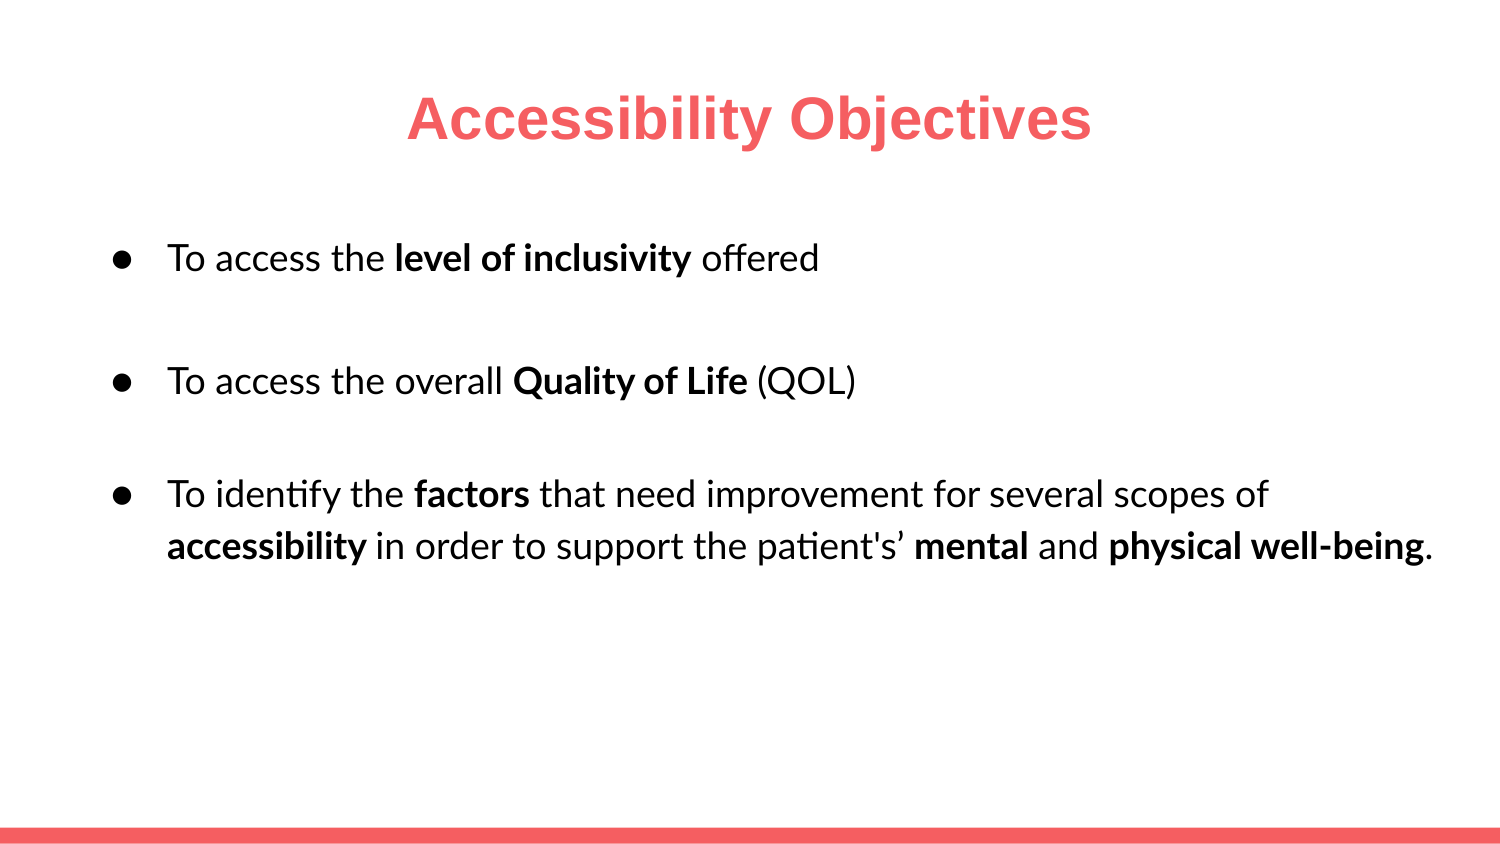

# Accessibility Objectives
To access the level of inclusivity offered

To access the overall Quality of Life (QOL)

To identify the factors that need improvement for several scopes of accessibility in order to support the patient's’ mental and physical well-being.